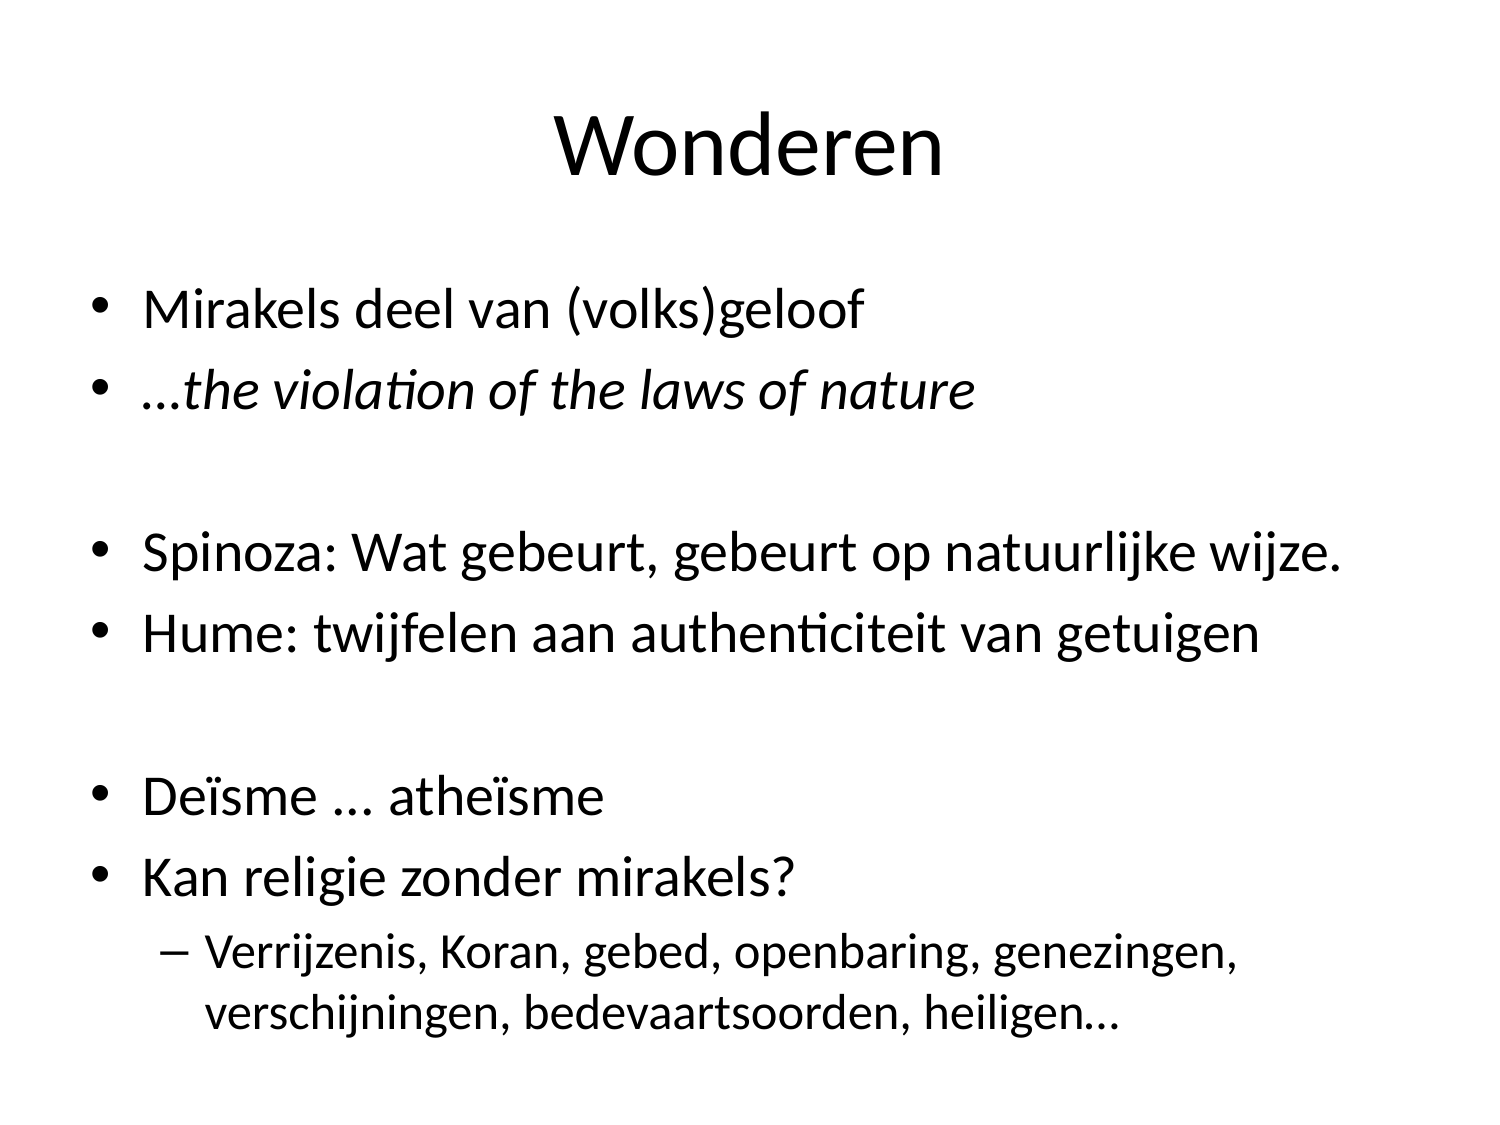

# Wonderen
Mirakels deel van (volks)geloof
…the violation of the laws of nature

Spinoza: Wat gebeurt, gebeurt op natuurlijke wijze.
Hume: twijfelen aan authenticiteit van getuigen

Deïsme ... atheïsme
Kan religie zonder mirakels?
Verrijzenis, Koran, gebed, openbaring, genezingen, verschijningen, bedevaartsoorden, heiligen…